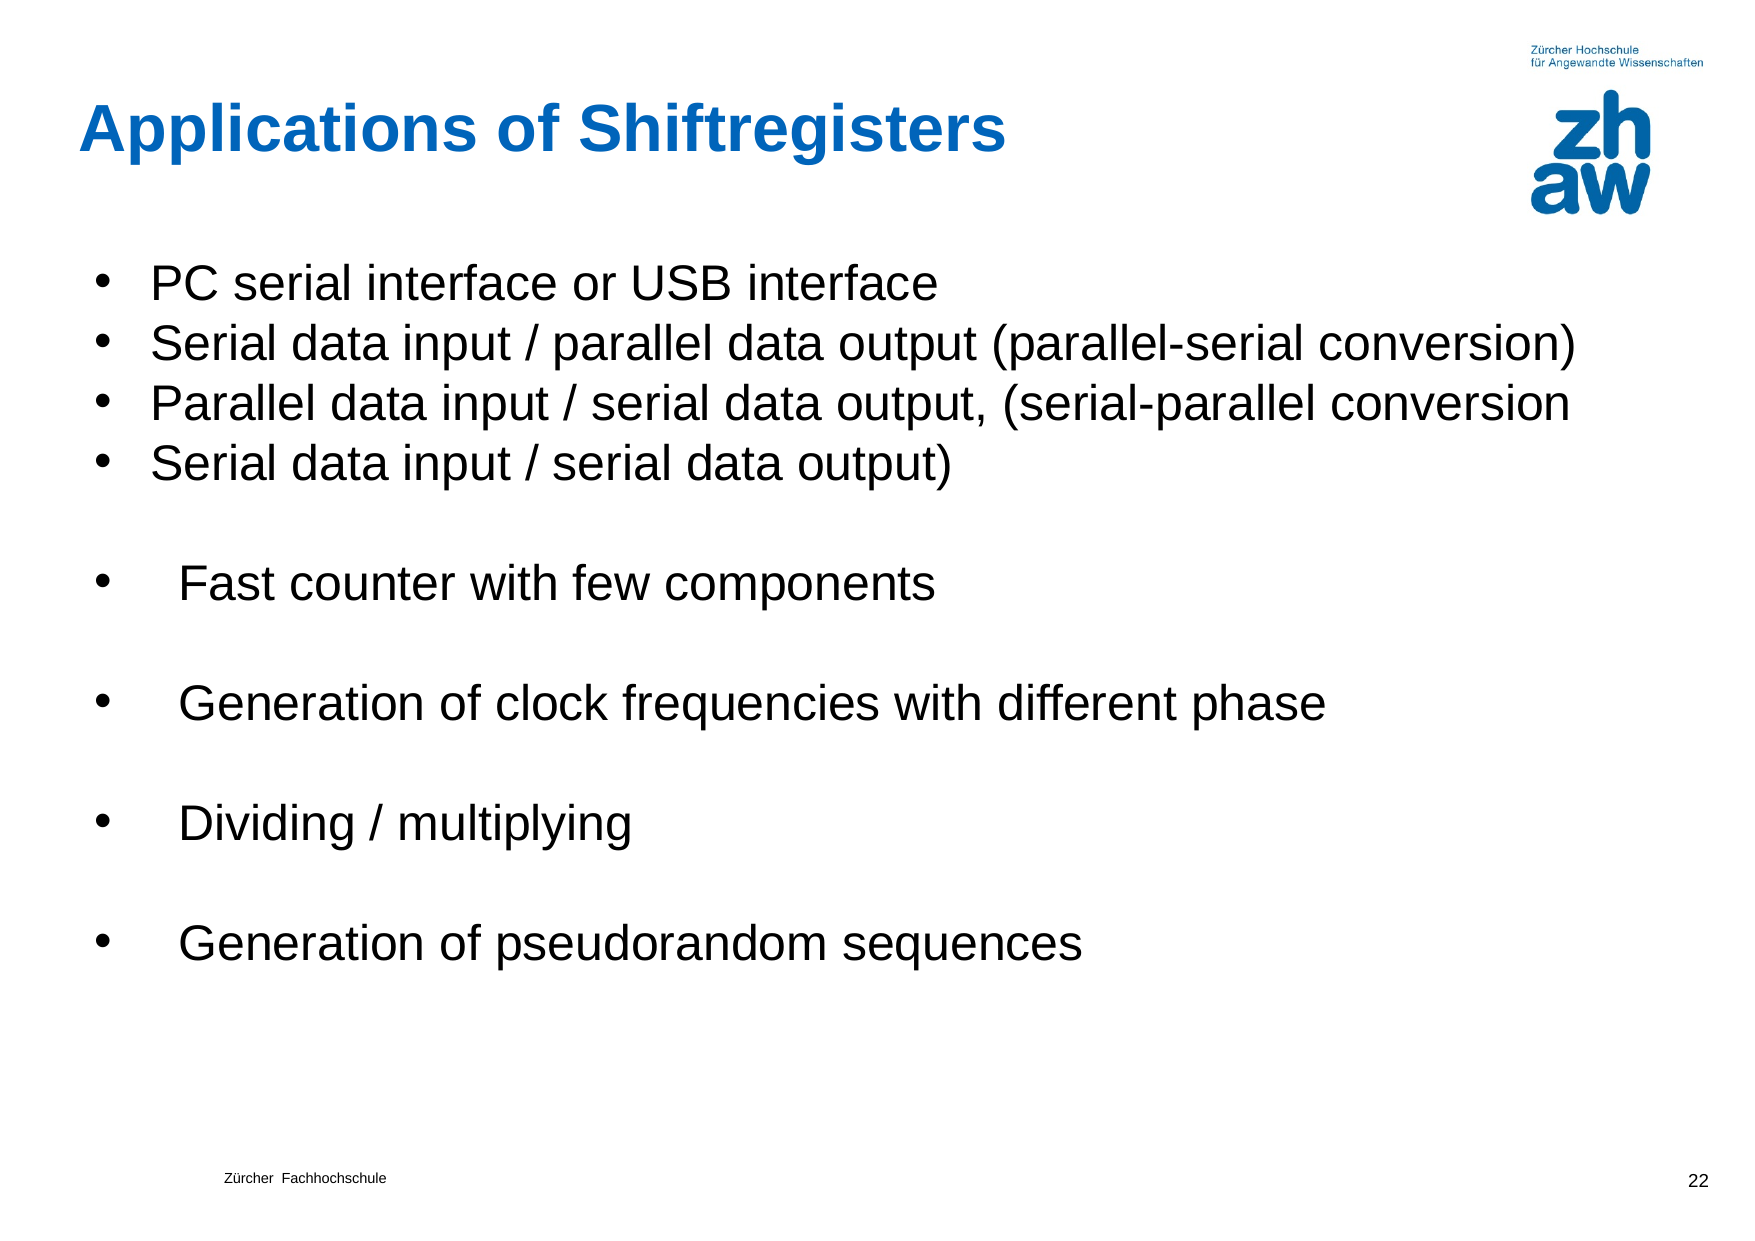

# Applications of Shiftregisters
PC serial interface or USB interface
Serial data input / parallel data output (parallel-serial conversion)
Parallel data input / serial data output, (serial-parallel conversion
Serial data input / serial data output)

  Fast counter with few components

  Generation of clock frequencies with different phase

  Dividing / multiplying

  Generation of pseudorandom sequences
22